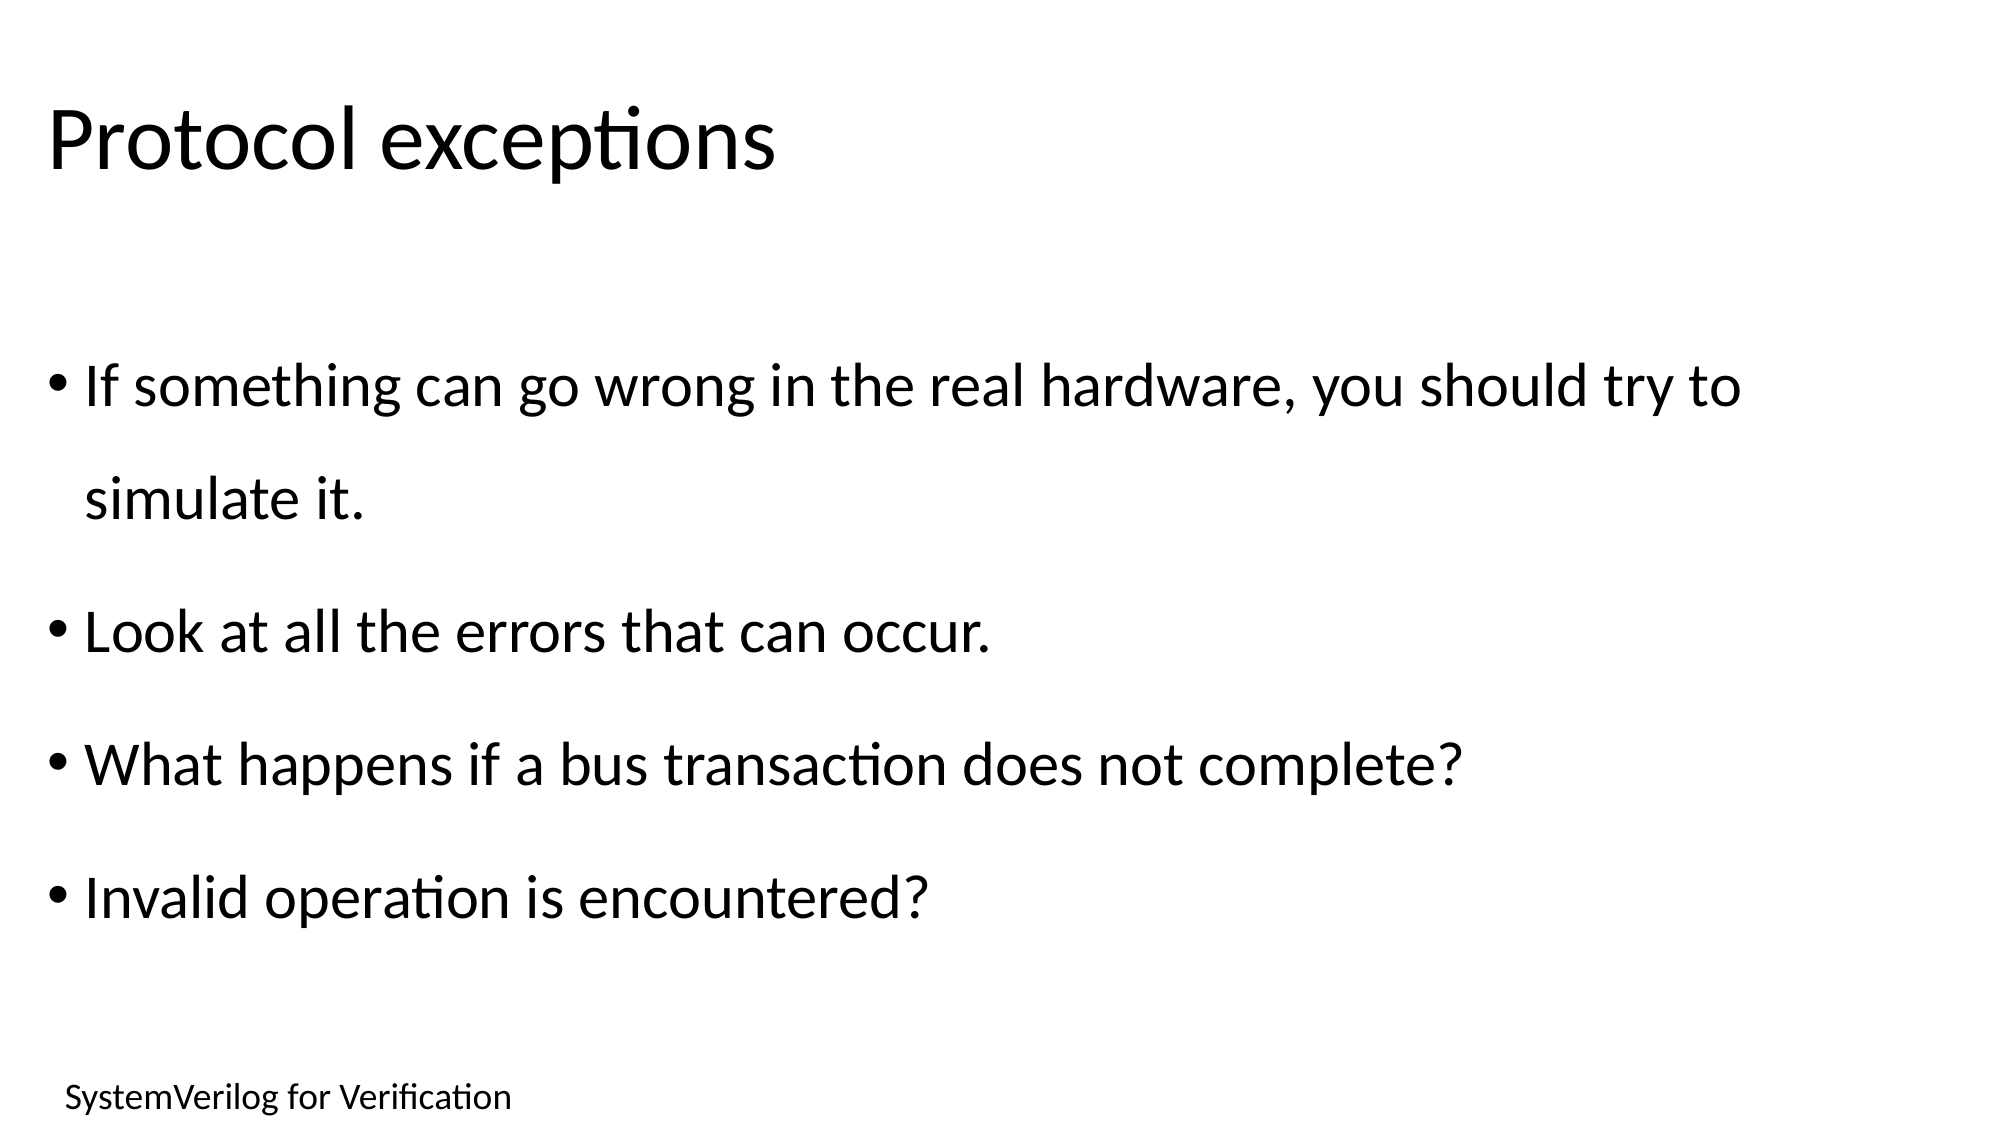

# Protocol exceptions
If something can go wrong in the real hardware, you should try to simulate it.
Look at all the errors that can occur.
What happens if a bus transaction does not complete?
Invalid operation is encountered?

SystemVerilog for Verification